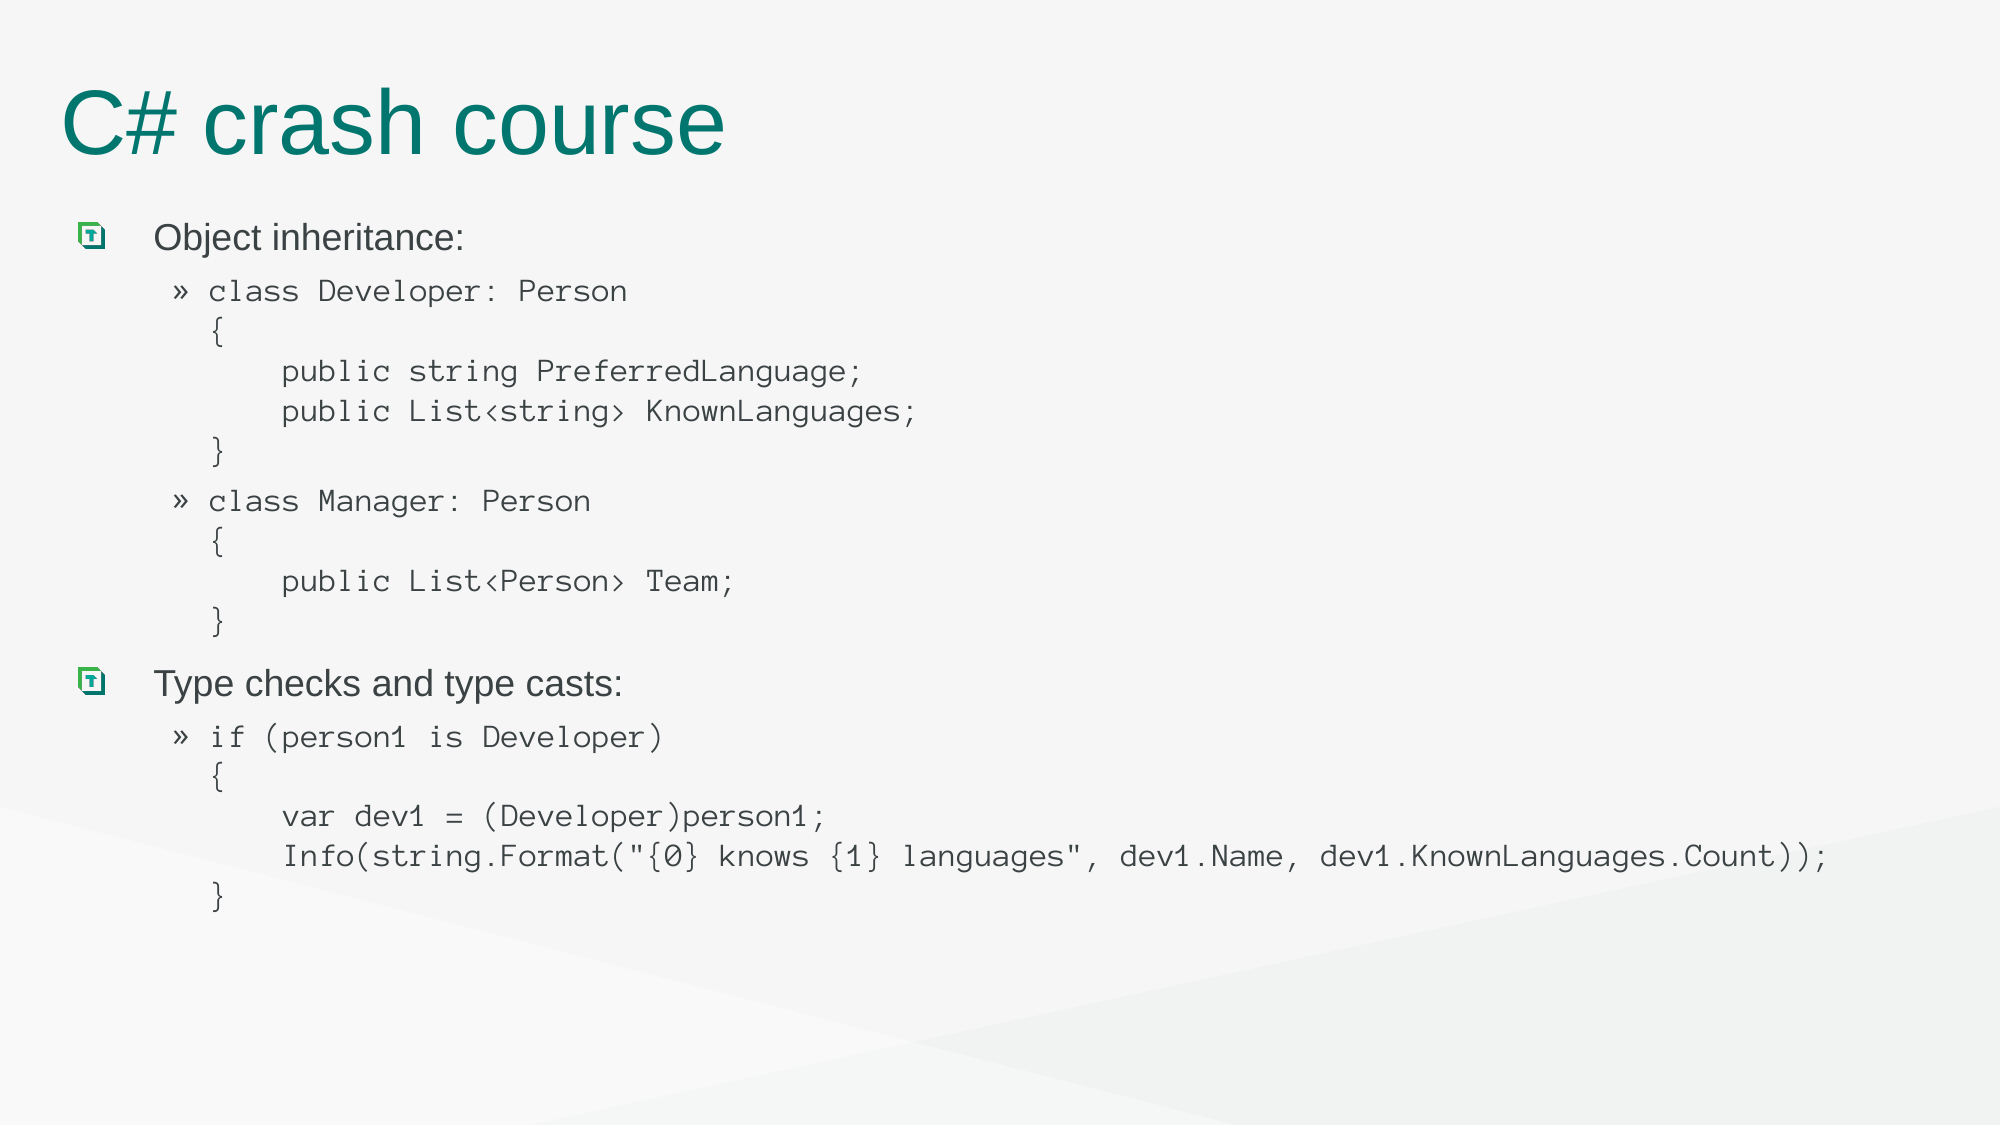

# C# crash course
Object inheritance:
class Developer: Person
{
    public string PreferredLanguage;
    public List<string> KnownLanguages;
}
class Manager: Person
{
    public List<Person> Team;
}
Type checks and type casts:
if (person1 is Developer)
{
    var dev1 = (Developer)person1;
    Info(string.Format("{0} knows {1} languages", dev1.Name, dev1.KnownLanguages.Count));
}